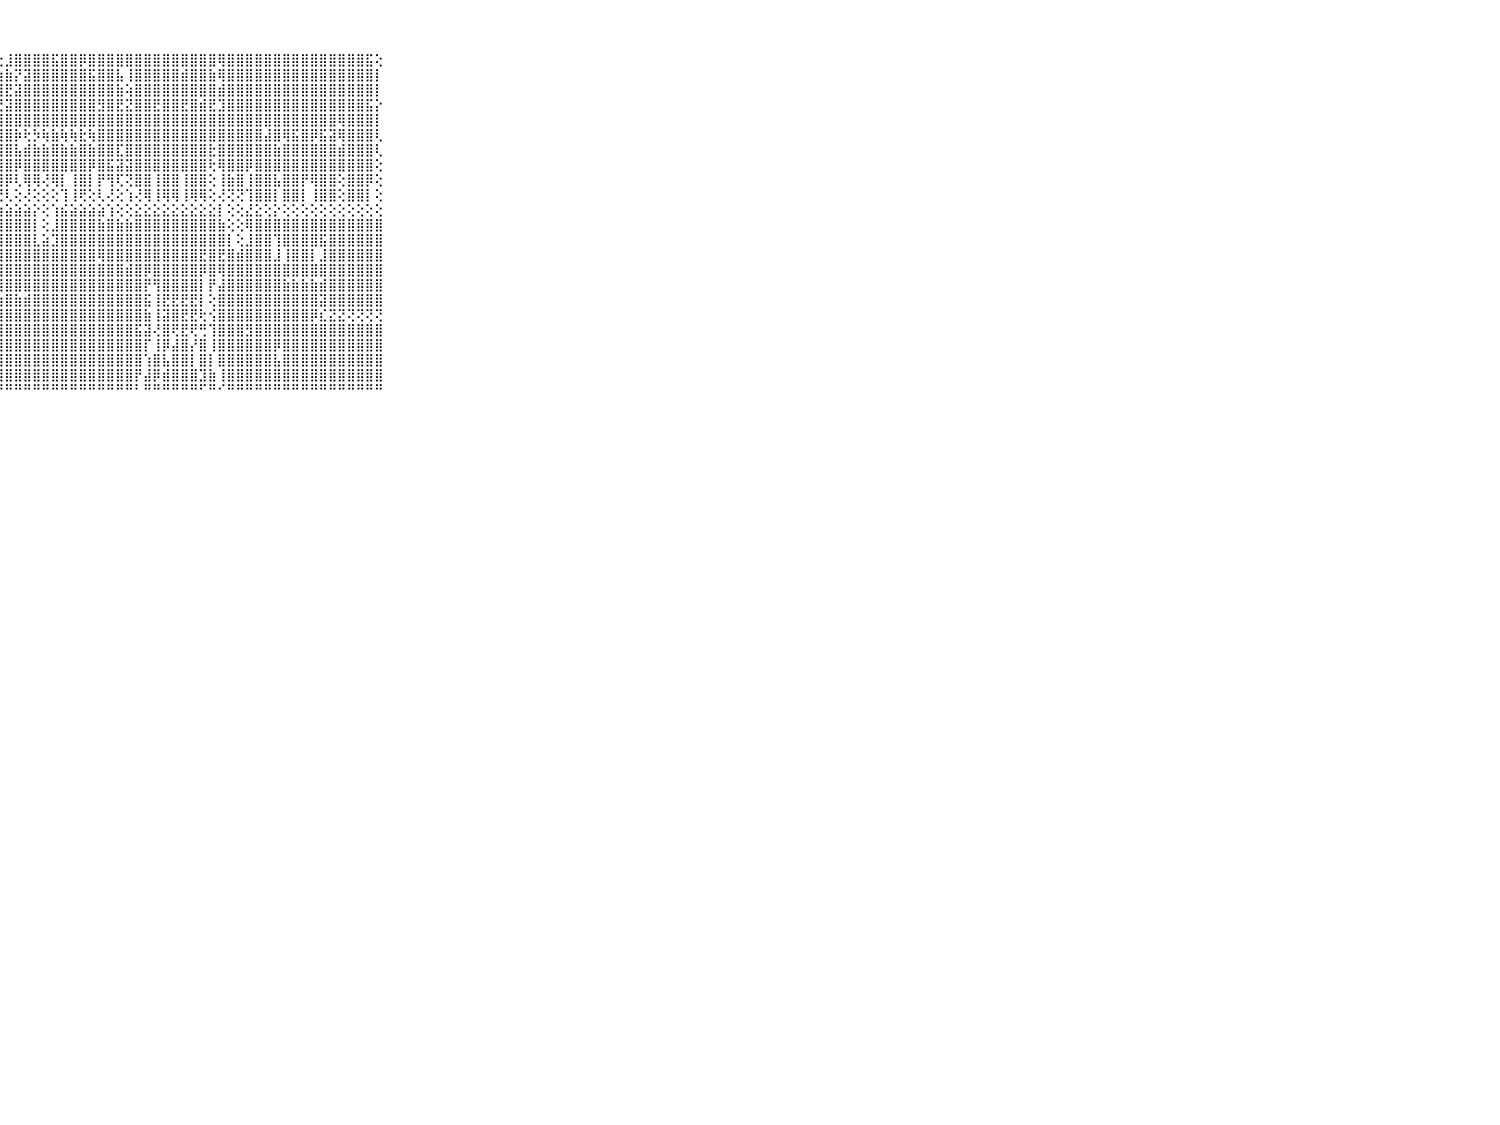

⠀⠀⠀⠀⠀⠀⠀⠀⠀⠀⠀⠀⠀⠀⠀⠀⠀⠀⠀⠀⠀⠀⢑⢕⢅⠁⢕⢕⣸⣿⣿⣿⣿⣯⣿⣿⡿⣿⣿⣿⣿⣿⣿⣿⣿⣿⣿⣿⣿⣿⣿⢿⣿⣿⣿⣿⣿⣿⣿⣿⣿⣿⣿⣿⣿⣿⣿⣯⢕⠀⠀⠀⠀⠀⠀⠀⠀⠀⠀⠀⠀
⠀⠀⠀⠀⠀⠀⠀⠀⠀⠀⠀⠀⠀⠀⠀⠀⠀⠀⠀⠀⠀⢀⢕⢕⢕⢅⢕⢱⣷⡝⣽⣿⣿⣿⣿⣿⣿⣯⣿⣿⣧⢸⣿⣿⣿⣿⣿⣾⣿⣿⣷⢿⣿⣿⣿⣿⣿⣿⣿⣿⣿⣿⣿⣿⣿⣿⣿⣿⡇⠀⠀⠀⠀⠀⠀⠀⠀⠀⠀⠀⠀
⠀⠀⠀⠀⠀⠀⠀⠀⠀⠀⠀⠀⠀⠀⠀⠀⠀⠀⠀⠀⠀⢕⢕⢕⢕⢕⢕⢸⣟⣽⣿⣿⣿⣿⣿⣿⣿⣿⣿⣿⣷⢵⣿⣿⣿⣿⣿⣿⣿⣿⣿⣾⣿⣿⣿⣿⣿⣿⣿⣿⣿⣿⣿⣿⣿⣿⣿⣿⡇⠀⠀⠀⠀⠀⠀⠀⠀⠀⠀⠀⠀
⠀⠀⠀⠀⠀⠀⠀⠀⠀⠀⠀⠀⠀⠀⠀⠀⠀⠀⠀⠀⠀⢕⢕⢕⢕⢕⢕⢞⣽⣿⣿⣿⣿⣿⣿⣿⣿⣿⣻⣿⣟⣝⣿⣿⣟⣿⣿⣟⣿⣾⣟⣹⣿⣿⣿⣿⣿⣿⣿⣿⣿⣿⣿⣿⣿⣿⣿⣯⡕⠀⠀⠀⠀⠀⠀⠀⠀⠀⠀⠀⠀
⠀⠀⠀⠀⠀⠀⠀⠀⠀⠀⠀⠀⠀⠀⠀⠀⠀⠀⠀⠀⠀⢕⢕⢕⢕⢕⢕⢸⣿⣿⣿⣿⣿⣿⣿⣿⣿⣿⣿⣿⣿⣿⣿⣿⣿⣿⣿⣿⣿⣿⣿⣿⣿⣿⣿⣿⣿⣿⣿⣿⣿⣿⣿⣿⢿⣿⣿⣿⡇⠀⠀⠀⠀⠀⠀⠀⠀⠀⠀⠀⠀
⠀⠀⠀⠀⠀⠀⠀⠀⠀⠀⠀⠀⠀⠀⠀⠀⠀⠀⠀⠀⢄⢕⢕⢕⢕⢕⢕⣼⣿⡷⢗⡳⢷⣷⢷⢷⣗⢷⣿⣿⣿⣿⣿⣿⣿⣿⣿⣿⣿⣿⣿⣿⣿⣿⣿⣿⣼⣿⢿⣯⣿⡿⣯⣽⢿⣿⣿⣿⢇⠀⠀⠀⠀⠀⠀⠀⠀⠀⠀⠀⠀
⠀⠀⠀⠀⠀⠀⠀⠀⠀⠀⠀⠀⠀⠀⠀⠀⠀⠀⠀⠀⢕⢕⢕⢕⢕⢕⢕⣿⣿⣧⣾⣷⣷⣿⣷⣷⣿⣷⣿⣿⣏⣿⣿⣿⣿⣿⣿⣿⣿⣿⣗⣿⣿⣿⣿⣿⣿⣷⣿⣿⣿⣿⣿⣿⣾⣿⣿⣿⢇⠀⠀⠀⠀⠀⠀⠀⠀⠀⠀⠀⠀
⠀⠀⠀⠀⠀⠀⠀⠀⠀⠀⠀⠀⠀⠀⠀⠀⠀⠀⠀⢕⢕⢕⢕⢕⢕⢕⢕⣿⣿⡿⣿⣿⣿⣿⣿⣿⣿⡿⣿⣯⣽⣽⣿⣿⣿⣿⣿⣿⣿⣿⢗⢿⣿⣿⡿⣿⣿⣿⣿⣿⣿⣿⣿⣿⣿⣿⣿⣿⢕⠀⠀⠀⠀⠀⠀⠀⠀⠀⠀⠀⠀
⠀⠀⠀⠀⠀⠀⠀⠀⠀⠀⠀⠀⠀⠀⠀⠀⢀⢄⢄⢕⢕⢕⢕⢕⢕⢕⢕⢸⡿⢇⢿⢿⢜⢿⡇⢸⣿⡇⡟⢻⢏⢝⣿⣿⢸⣿⣿⢸⣿⣿⢕⢸⣷⣿⢸⣿⣿⣧⣿⣿⡟⢿⣿⣿⢕⣿⣿⡿⢕⠀⠀⠀⠀⠀⠀⠀⠀⠀⠀⠀⠀
⠀⠀⠀⠀⠀⠀⠀⠀⠀⠀⠀⠀⠀⠀⠀⠀⠁⠕⢕⢕⢝⢕⢕⢕⢕⢕⢕⢜⢇⢕⢜⢕⢕⢕⢹⢸⢟⢕⢇⢜⢕⢱⢜⢿⢸⢿⢿⢸⢿⢿⢕⢜⢝⢝⢹⣿⣿⡇⣿⣿⡇⢸⣿⣿⢕⣿⣿⡇⢕⠀⠀⠀⠀⠀⠀⠀⠀⠀⠀⠀⠀
⠀⠀⠀⠀⠀⠀⠀⠀⠀⠀⠀⣶⣶⣶⣶⣶⣶⣶⣶⣷⣷⣷⣷⣷⣷⣵⣵⣵⣵⣵⣵⡕⢕⢱⣮⣵⣵⣵⣵⢱⢕⢕⣕⣕⣕⣕⣕⣕⣕⣕⣕⡇⢕⢕⣜⣕⢕⡕⢕⢕⢕⢕⢕⢕⢕⢕⢕⢕⢕⠀⠀⠀⠀⠀⠀⠀⠀⠀⠀⠀⠀
⠀⠀⠀⠀⠀⠀⠀⠀⠀⠀⠀⢿⣿⣿⣿⣿⣿⣿⣿⣿⣿⣿⣿⣿⣿⣿⣿⣿⣿⣿⣿⡇⢕⣸⣿⣿⣿⣿⣷⣿⣷⣷⣿⣿⣿⣿⣿⣿⣿⣿⣿⣷⢕⢕⢿⣿⣿⣿⣿⣿⣿⣿⣿⣿⣿⣿⣿⣿⣿⠀⠀⠀⠀⠀⠀⠀⠀⠀⠀⠀⠀
⠀⠀⠀⠀⠀⠀⠀⠀⠀⠀⠀⢸⣿⣿⣿⣿⣿⣿⣿⡿⢻⣿⣿⣿⣿⣿⣿⣿⣿⣿⣿⣇⣵⣹⣿⣿⣿⣿⣿⣿⣿⣿⣿⣿⣿⣿⣿⣿⣿⣿⣿⣿⡇⢕⣸⣿⣿⢹⣿⣿⣿⣿⣯⣿⣿⣿⣿⣿⣿⠀⠀⠀⠀⠀⠀⠀⠀⠀⠀⠀⠀
⠀⠀⠀⠀⠀⠀⠀⠀⠀⠀⠀⢕⣱⣽⣽⣿⣿⣿⣿⣿⣿⣿⣿⣿⣿⣿⣿⣿⣿⣿⣿⣿⣿⣿⣿⣿⣿⣿⢿⣿⣿⣿⣿⣿⣿⣿⣿⣿⣿⣟⣿⣟⣿⣾⣿⣿⣿⣸⢸⣿⣿⡇⣸⣿⣿⣿⣿⣿⣿⠀⠀⠀⠀⠀⠀⠀⠀⠀⠀⠀⠀
⠀⠀⠀⠀⠀⠀⠀⠀⠀⠀⠀⣾⣿⣿⣿⣿⣿⣿⣿⡟⣿⣿⣿⣿⣿⣿⣿⣿⣿⣿⣿⣿⣿⣿⣿⣿⣿⣿⣿⣿⣿⣾⣿⡿⣿⣿⣿⣿⣿⡿⣿⢿⣿⣿⣿⣿⣿⣿⣿⣿⣿⣿⣿⣿⣿⣿⣿⣿⣿⠀⠀⠀⠀⠀⠀⠀⠀⠀⠀⠀⠀
⠀⠀⠀⠀⠀⠀⠀⠀⠀⠀⠀⣿⣿⣿⣿⣟⣿⣿⣿⢇⡿⢿⢿⣿⣿⣿⡿⢿⣿⣿⣿⣿⣿⣿⣿⣿⣿⣿⣿⣿⣿⣿⣿⡟⢻⣿⣿⣿⣿⡇⡟⣼⣿⣿⣿⣿⣿⣿⣷⣷⣷⣷⣾⣿⣿⣿⣿⣿⣿⠀⠀⠀⠀⠀⠀⠀⠀⠀⠀⠀⠀
⠀⠀⠀⠀⠀⠀⠀⠀⠀⠀⠀⢿⣿⣿⣿⣿⣿⣿⣿⡕⣿⣿⣿⣿⣿⣿⡇⣵⣿⣷⣾⣿⣿⣿⣿⣿⣿⣿⣿⣿⣿⣿⣿⣯⢸⣟⣟⣟⣟⡇⢕⣿⣿⣿⣿⣿⣿⣿⣿⣿⣿⣿⣽⣿⣿⣿⣿⣿⣿⠀⠀⠀⠀⠀⠀⠀⠀⠀⠀⠀⠀
⠀⠀⠀⠀⠀⠀⠀⠀⠀⠀⠀⢸⣿⣿⣿⣿⣿⣿⣿⡕⣿⣿⣿⣿⣿⣿⢸⣿⣿⣿⣿⣿⣿⣿⣿⣿⣿⣿⣿⣿⣿⣿⣿⣷⢸⣽⣿⣟⣟⢗⢪⣿⣿⣿⣿⣿⣿⣿⣿⣿⣿⡿⣎⣝⣝⢝⢝⢝⢝⠀⠀⠀⠀⠀⠀⠀⠀⠀⠀⠀⠀
⠀⠀⠀⠀⠀⠀⠀⠀⠀⠀⠀⢸⢿⣿⣿⣿⣿⣿⣿⡕⣿⣿⣿⣿⣿⢇⣿⣿⣿⣿⣿⣿⣿⣿⣿⣿⣿⣿⣿⣿⣿⣿⣯⣽⢜⣿⢟⣟⢟⢛⢹⣿⣿⣿⣻⣿⣿⣿⣿⣿⣿⣿⣿⣿⣿⣿⣿⣿⣿⠀⠀⠀⠀⠀⠀⠀⠀⠀⠀⠀⠀
⠀⠀⠀⠀⠀⠀⠀⠀⠀⠀⠀⢕⣾⣿⣿⣿⣿⣿⣿⢕⣿⣿⣿⣿⡏⢱⣿⣿⣿⣿⣿⣿⣿⣿⣿⣿⣿⣿⣿⣿⣿⣿⣿⡏⢸⡿⣼⣿⡜⣿⢸⣿⣿⣿⣿⣿⣿⡿⣿⣿⣿⣿⣿⣿⣿⣿⣿⣿⣿⠀⠀⠀⠀⠀⠀⠀⠀⠀⠀⠀⠀
⠀⠀⠀⠀⠀⠀⠀⠀⠀⠀⠀⢕⣿⣿⣿⣿⣿⣿⡿⢕⣹⣿⣿⣿⢇⣼⣿⣿⣿⣿⣿⣿⣿⣿⣿⣿⣿⣿⣿⣿⣿⣿⣿⢱⣿⣧⣿⣿⡇⣿⡇⣿⣿⣿⣿⣿⣿⣧⣿⣿⣿⣿⣿⣿⣿⣿⣿⣿⣿⠀⠀⠀⠀⠀⠀⠀⠀⠀⠀⠀⠀
⠀⠀⠀⠀⠀⠀⠀⠀⠀⠀⠀⢕⢟⣟⣽⣵⣵⣵⣧⡕⣵⣼⣝⡿⢕⣿⣿⣿⣿⣿⣿⣿⣿⣿⣿⣿⣿⣿⣿⣿⣿⣿⡟⣼⡿⣾⣿⣿⣿⣹⣷⢸⣿⣿⣿⣿⣿⣿⣿⣿⣿⣿⣿⣿⣿⣿⣿⣿⣿⠀⠀⠀⠀⠀⠀⠀⠀⠀⠀⠀⠀
⠀⠀⠀⠀⠀⠀⠀⠀⠀⠀⠀⠑⠛⠛⠛⠛⠛⠛⠛⠑⠛⠛⠛⠛⠘⠛⠛⠛⠛⠛⠛⠛⠛⠛⠛⠛⠛⠛⠛⠛⠛⠛⠃⠛⠛⠛⠛⠛⠛⠋⠛⠊⠛⠛⠛⠛⠛⠛⠛⠛⠛⠛⠛⠛⠛⠛⠛⠛⠛⠀⠀⠀⠀⠀⠀⠀⠀⠀⠀⠀⠀